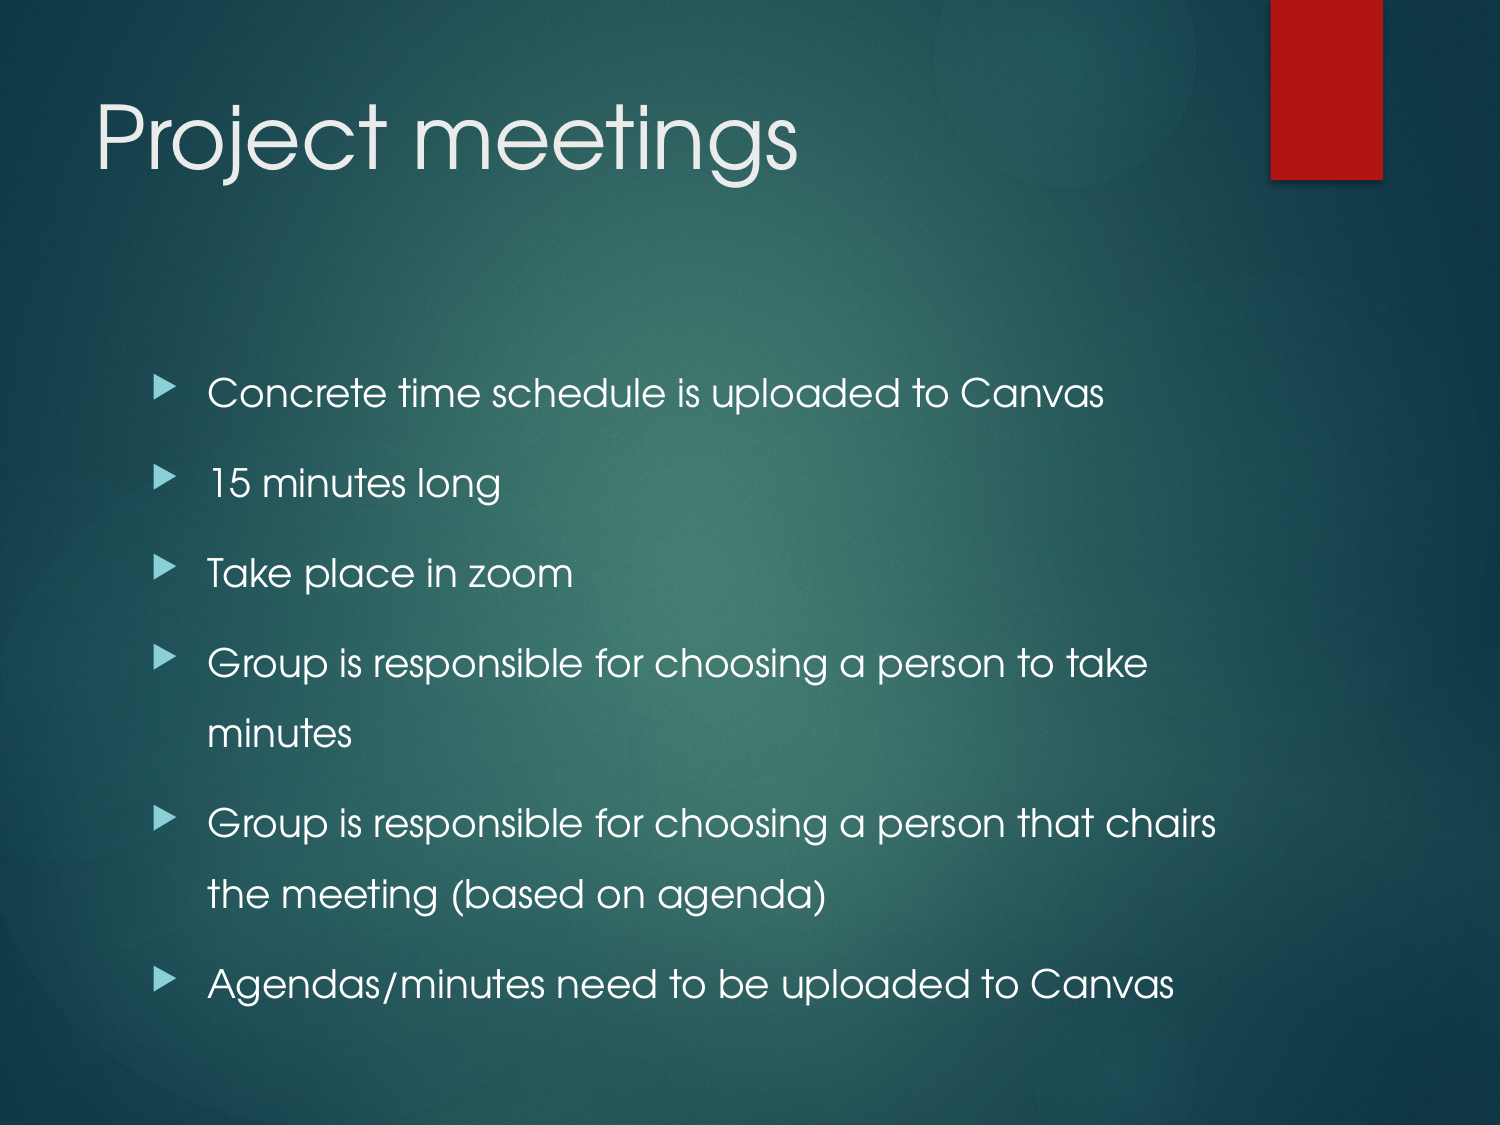

# Project meetings
Concrete time schedule is uploaded to Canvas
15 minutes long
Take place in zoom
Group is responsible for choosing a person to take minutes
Group is responsible for choosing a person that chairs the meeting (based on agenda)
Agendas/minutes need to be uploaded to Canvas